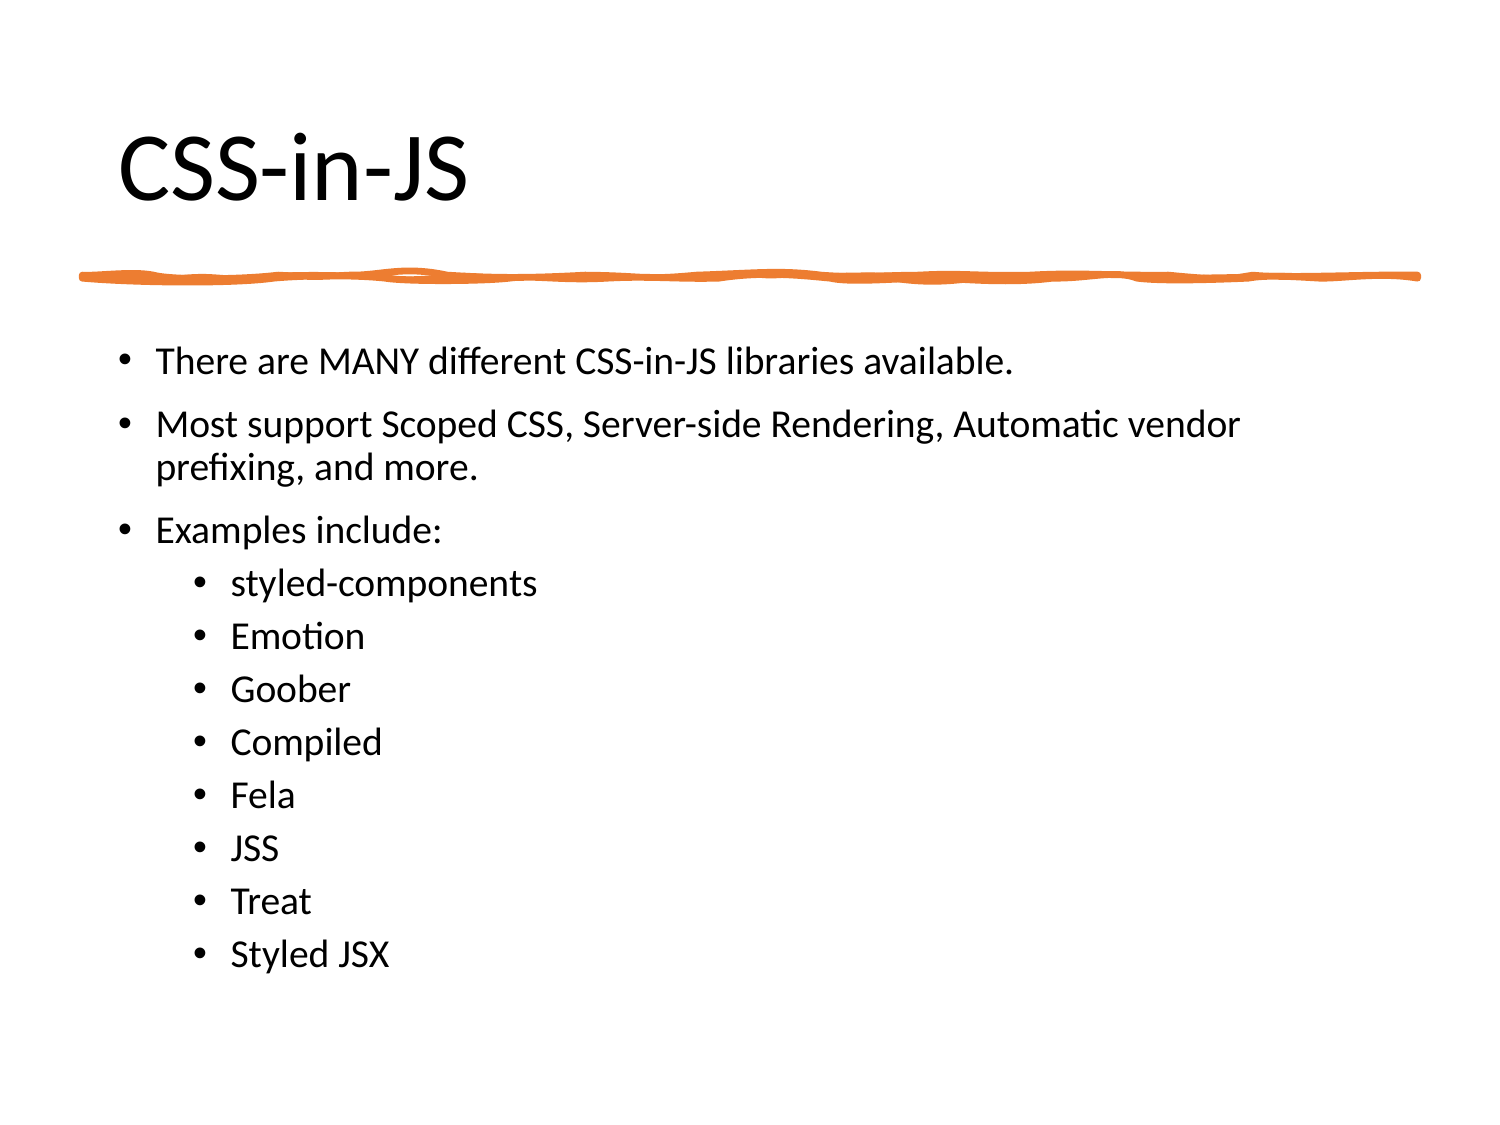

# CSS-in-JS
There are MANY different CSS-in-JS libraries available.
Most support Scoped CSS, Server-side Rendering, Automatic vendor prefixing, and more.
Examples include:
styled-components
Emotion
Goober
Compiled
Fela
JSS
Treat
Styled JSX